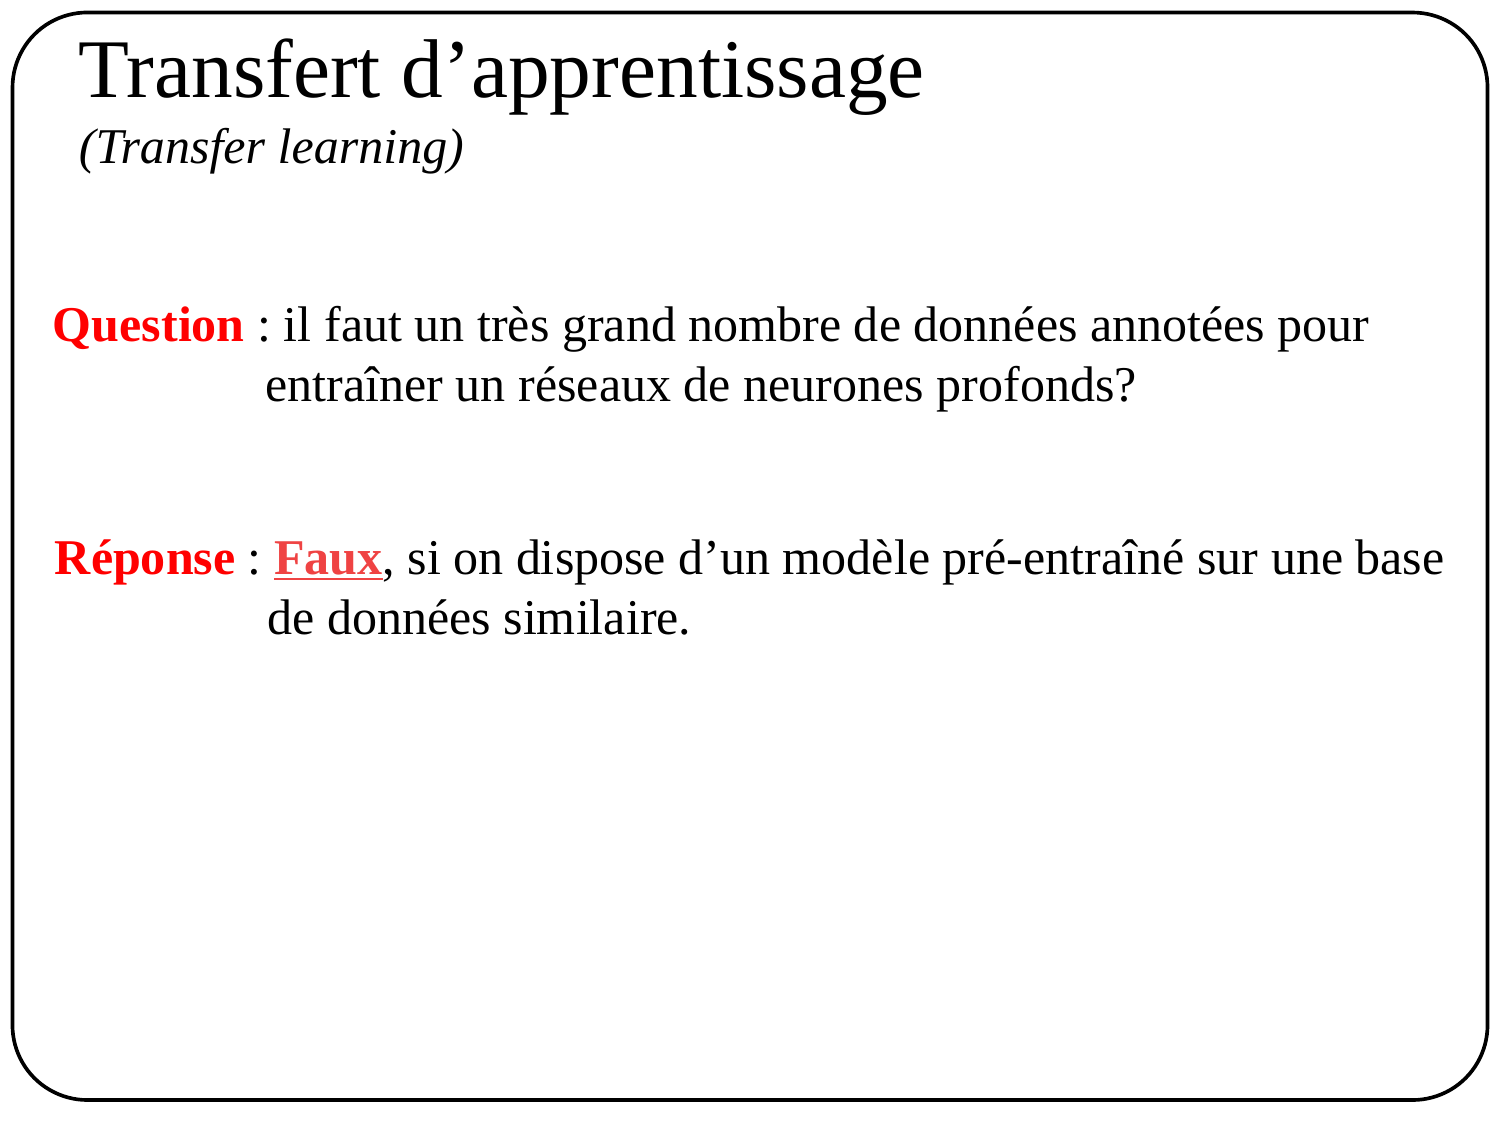

# Transfert d’apprentissage (Transfer learning)
Question : il faut un très grand nombre de données annotées pour
 	     entraîner un réseaux de neurones profonds?
Réponse : Faux, si on dispose d’un modèle pré-entraîné sur une base
	     de données similaire.